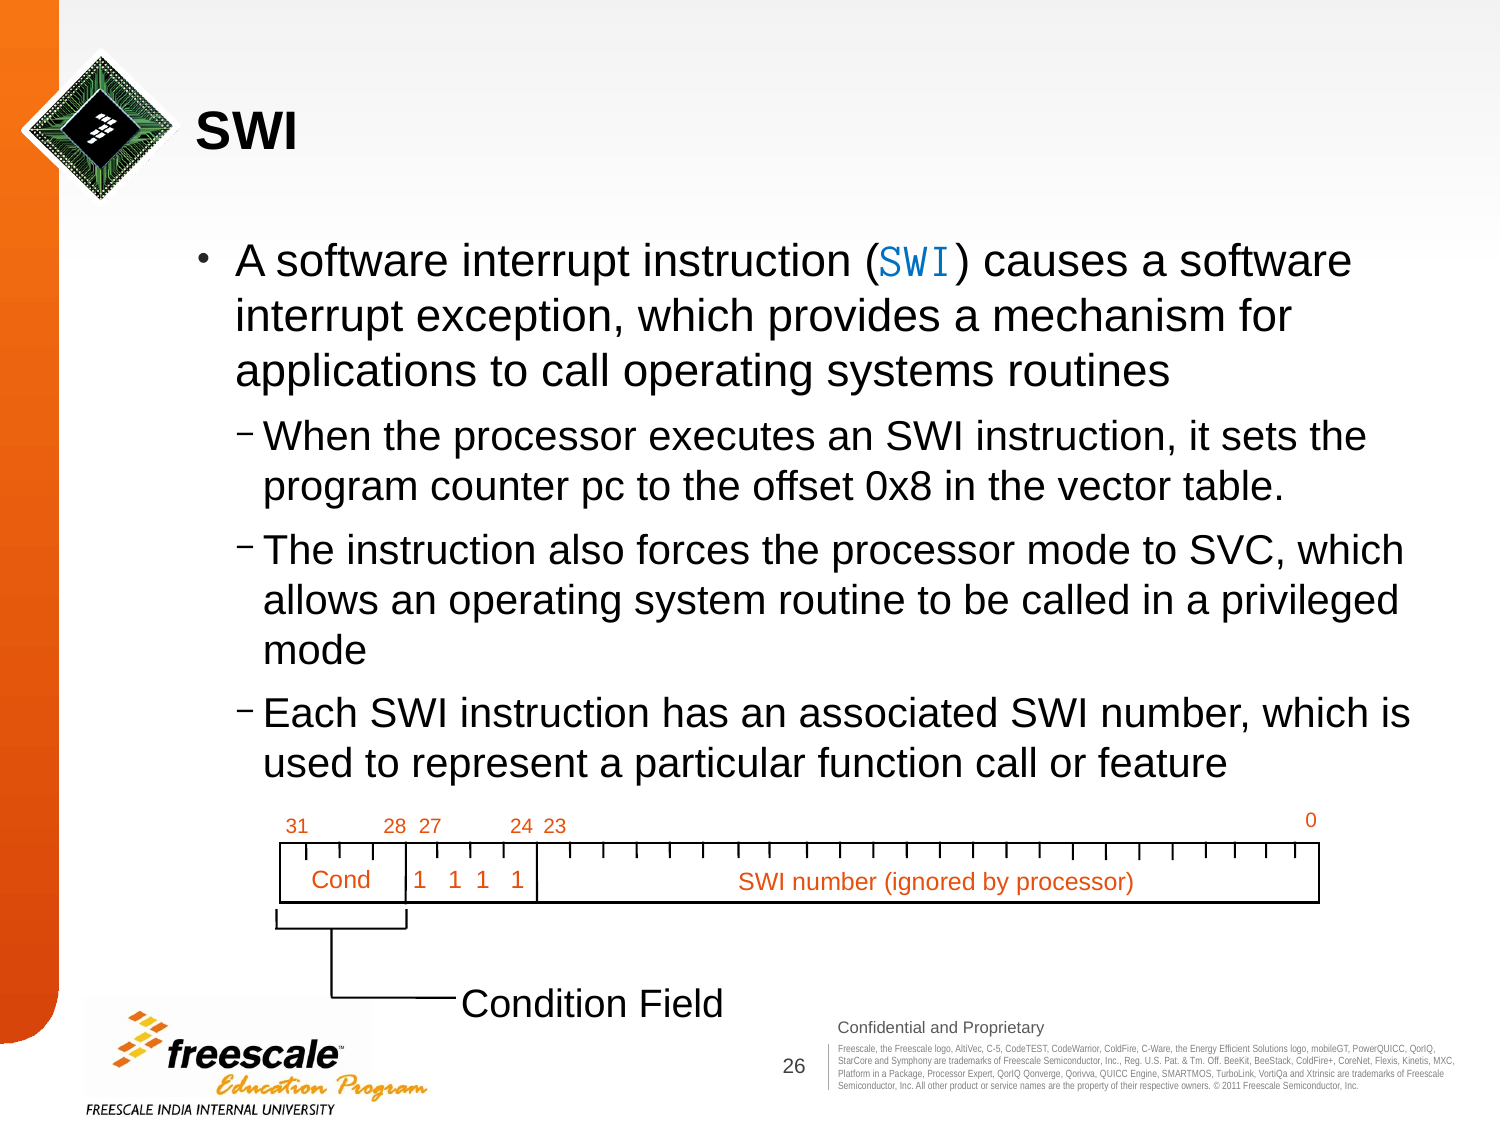

# SWI
A software interrupt instruction (SWI) causes a software interrupt exception, which provides a mechanism for applications to call operating systems routines
When the processor executes an SWI instruction, it sets the program counter pc to the offset 0x8 in the vector table.
The instruction also forces the processor mode to SVC, which allows an operating system routine to be called in a privileged mode
Each SWI instruction has an associated SWI number, which is used to represent a particular function call or feature
0
31
28
27
24
23

   Cond      1   1  1   1
SWI number (ignored by processor)

Condition Field